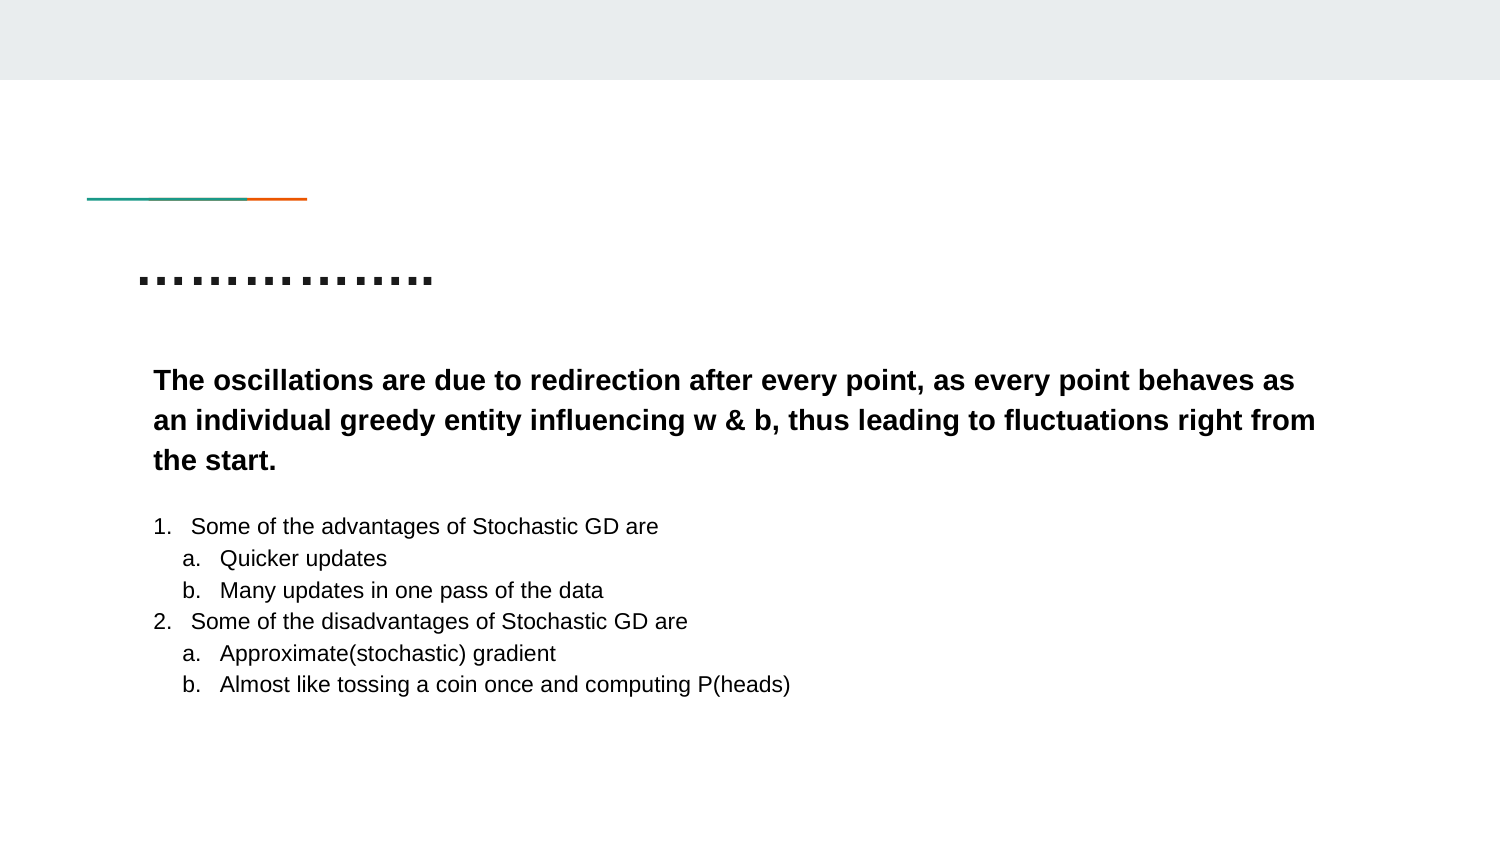

# ……………..
The oscillations are due to redirection after every point, as every point behaves as
an individual greedy entity influencing w & b, thus leading to fluctuations right from
the start.

1. 	Some of the advantages of Stochastic GD are
a. 	Quicker updates
b. 	Many updates in one pass of the data
2. 	Some of the disadvantages of Stochastic GD are
a. 	Approximate(stochastic) gradient
b. 	Almost like tossing a coin once and computing P(heads)